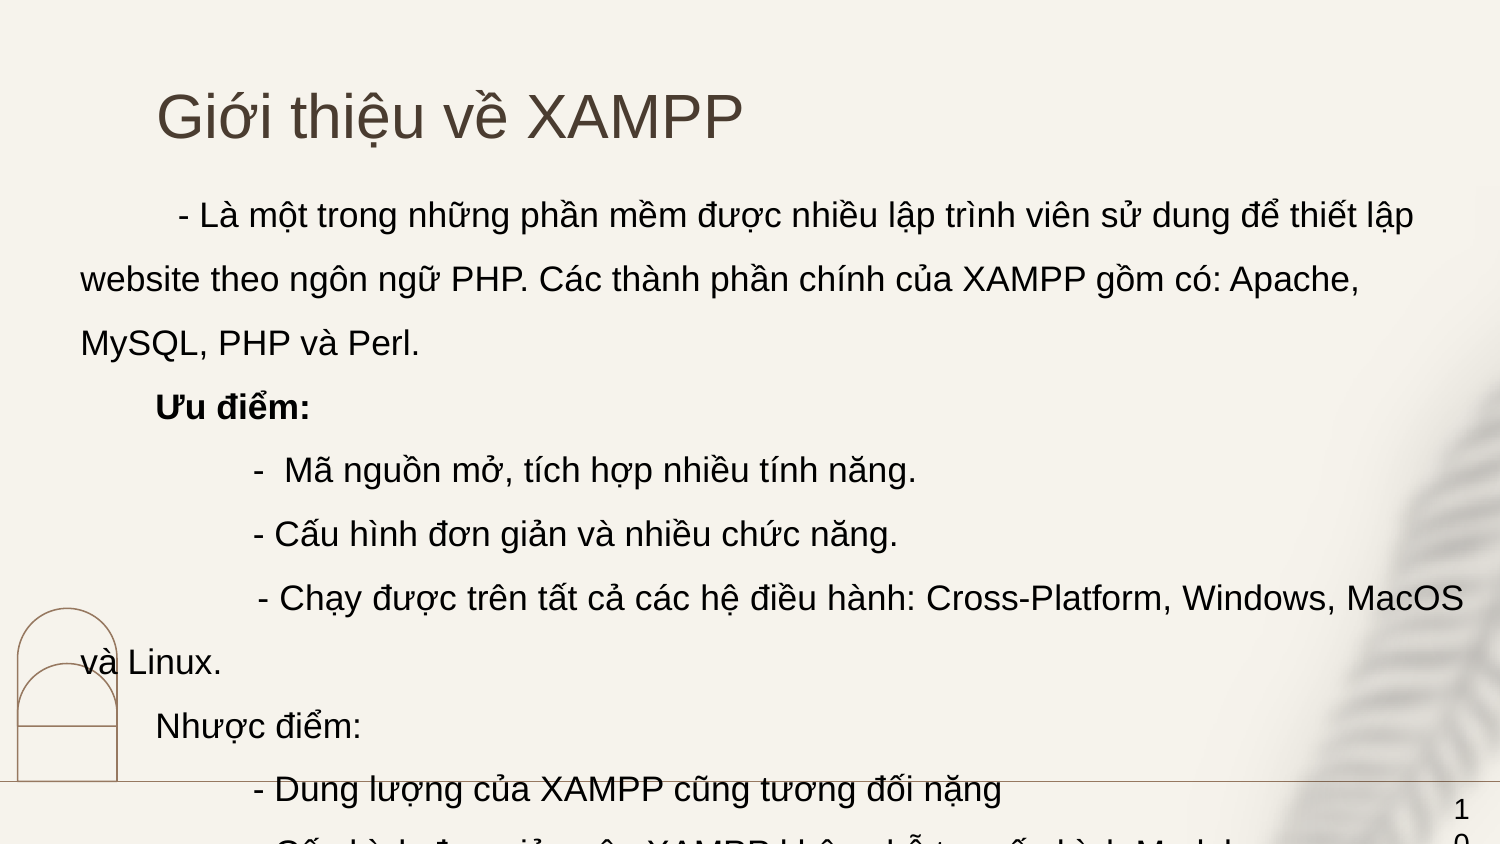

# Giới thiệu về XAMPP
          - Là một trong những phần mềm được nhiều lập trình viên sử dung để thiết lập website theo ngôn ngữ PHP. Các thành phần chính của XAMPP gồm có: Apache, MySQL, PHP và Perl.
Ưu điểm:
          -  Mã nguồn mở, tích hợp nhiều tính năng.
          - Cấu hình đơn giản và nhiều chức năng.
          - Chạy được trên tất cả các hệ điều hành: Cross-Platform, Windows, MacOS và Linux.
Nhược điểm:
          - Dung lượng của XAMPP cũng tương đối nặng
          - Cấu hình đơn giản nên XAMPP không hỗ trợ cấu hình Module

10